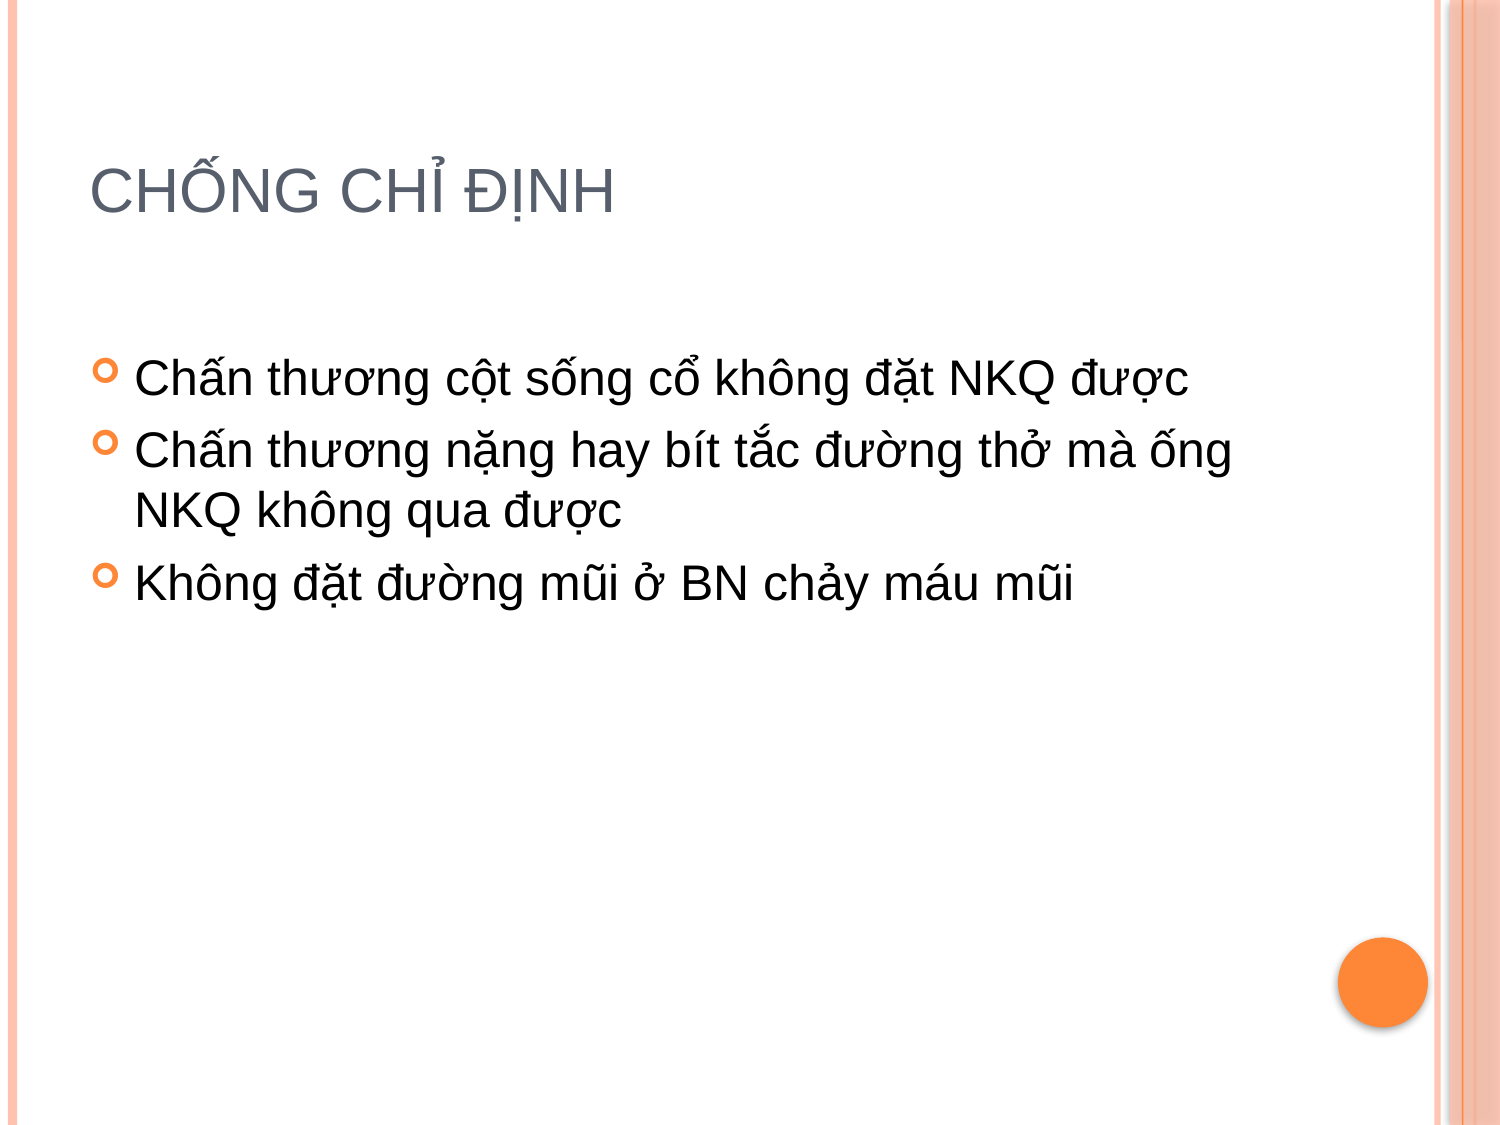

# chống chỉ định
Chấn thương cột sống cổ không đặt NKQ được
Chấn thương nặng hay bít tắc đường thở mà ống NKQ không qua được
Không đặt đường mũi ở BN chảy máu mũi